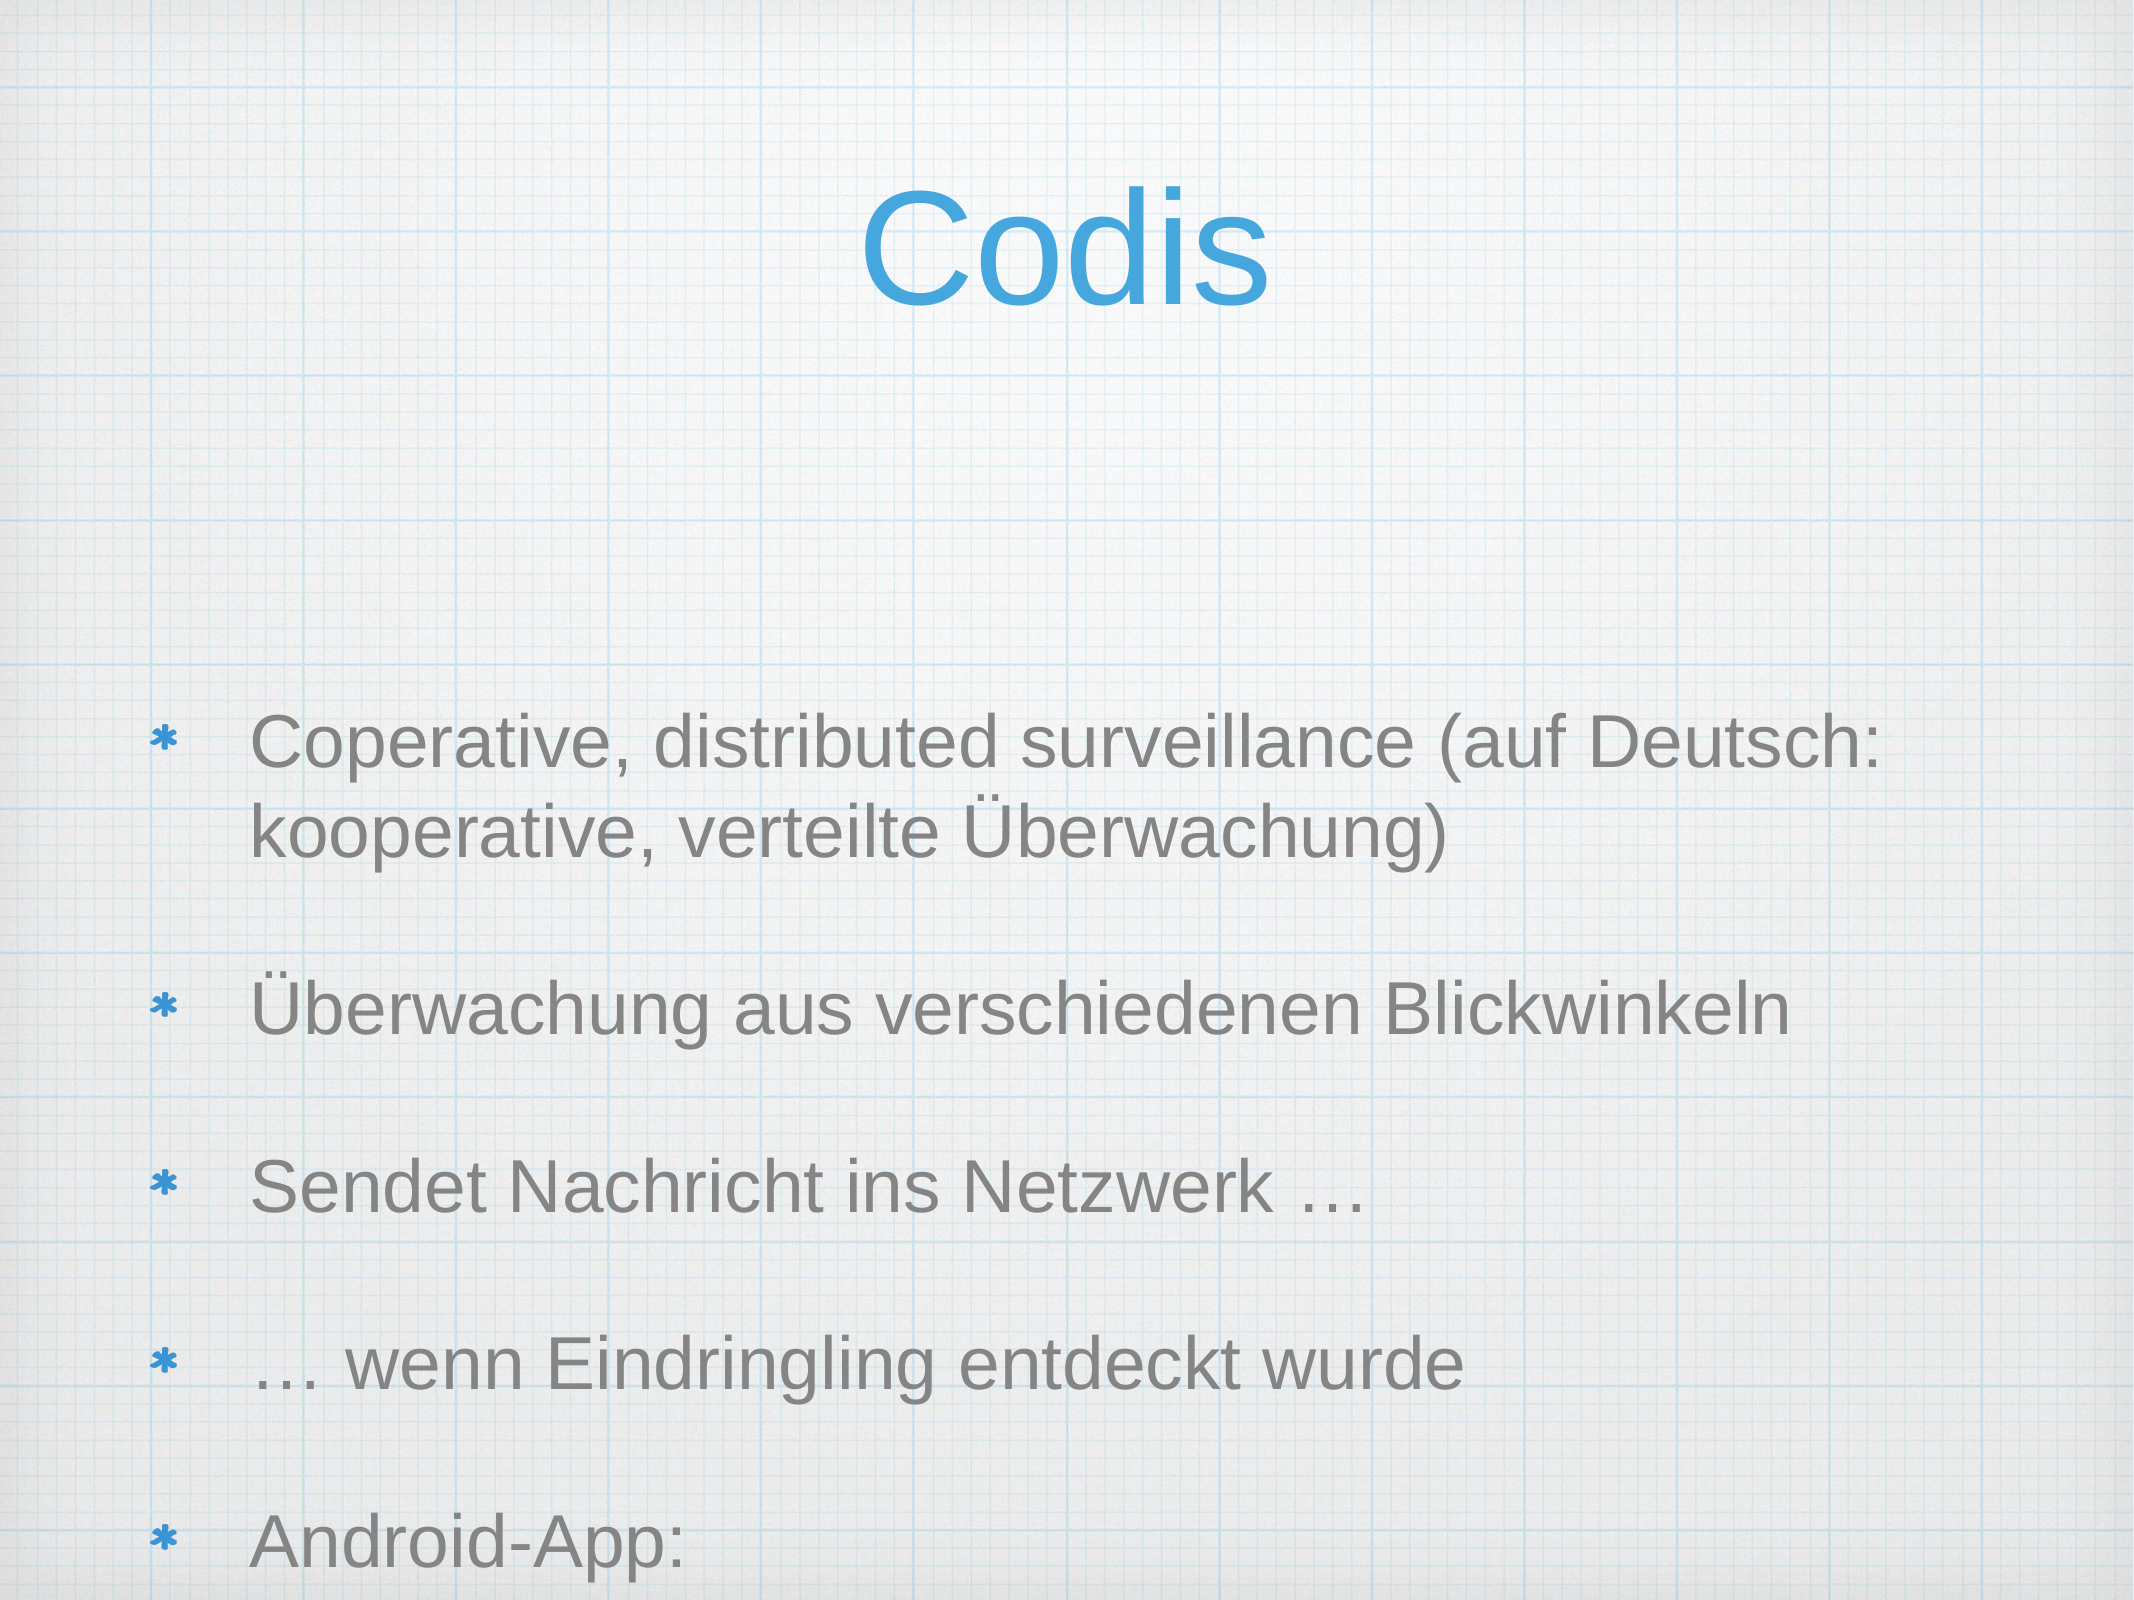

# Codis
Coperative, distributed surveillance (auf Deutsch: kooperative, verteilte Überwachung)
Überwachung aus verschiedenen Blickwinkeln
Sendet Nachricht ins Netzwerk …
… wenn Eindringling entdeckt wurde
Android-App: